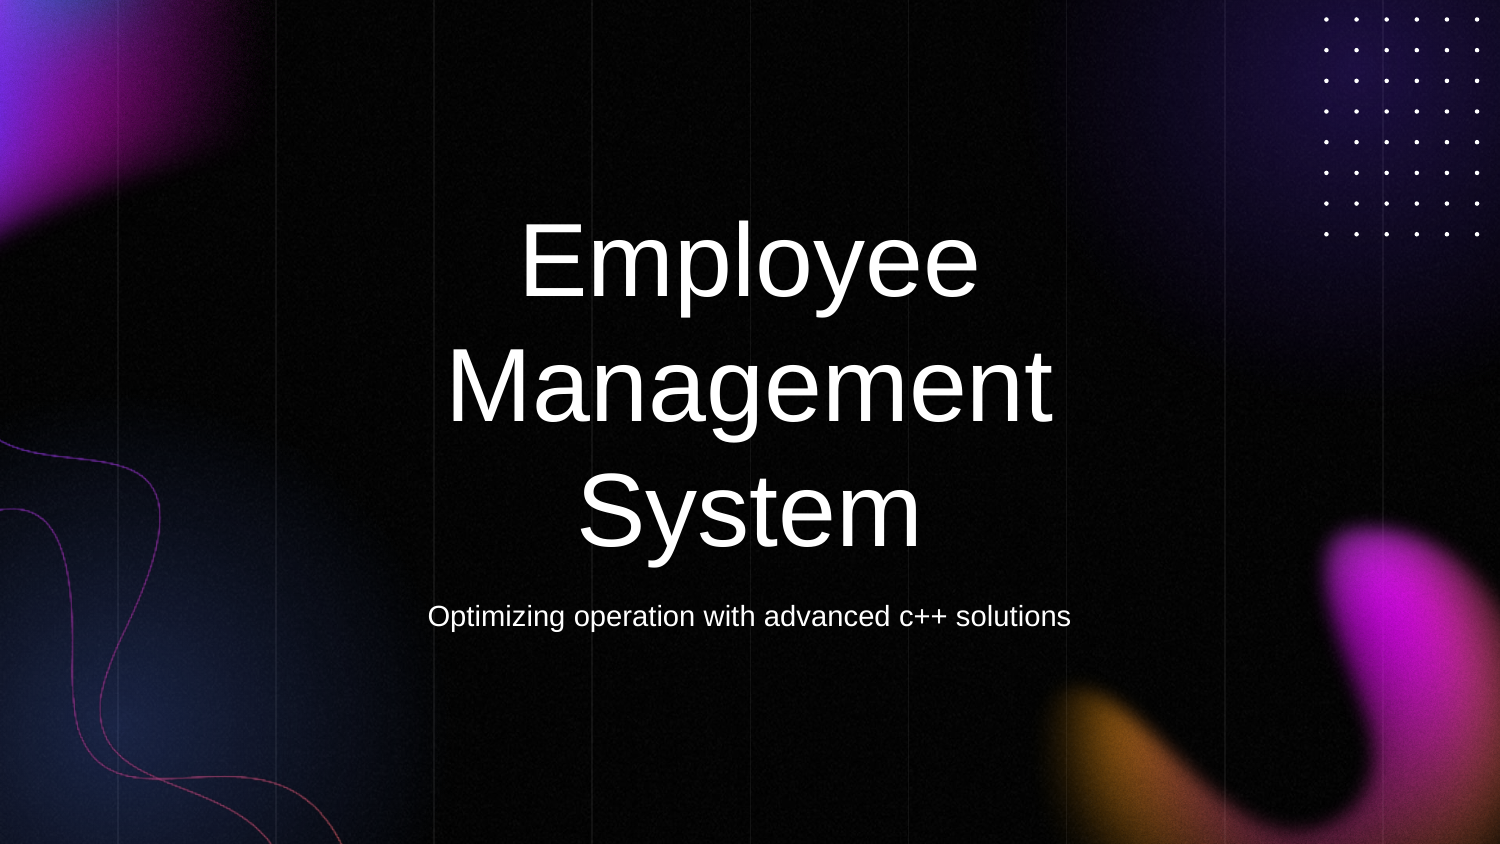

# Employee Management System
Optimizing operation with advanced c++ solutions